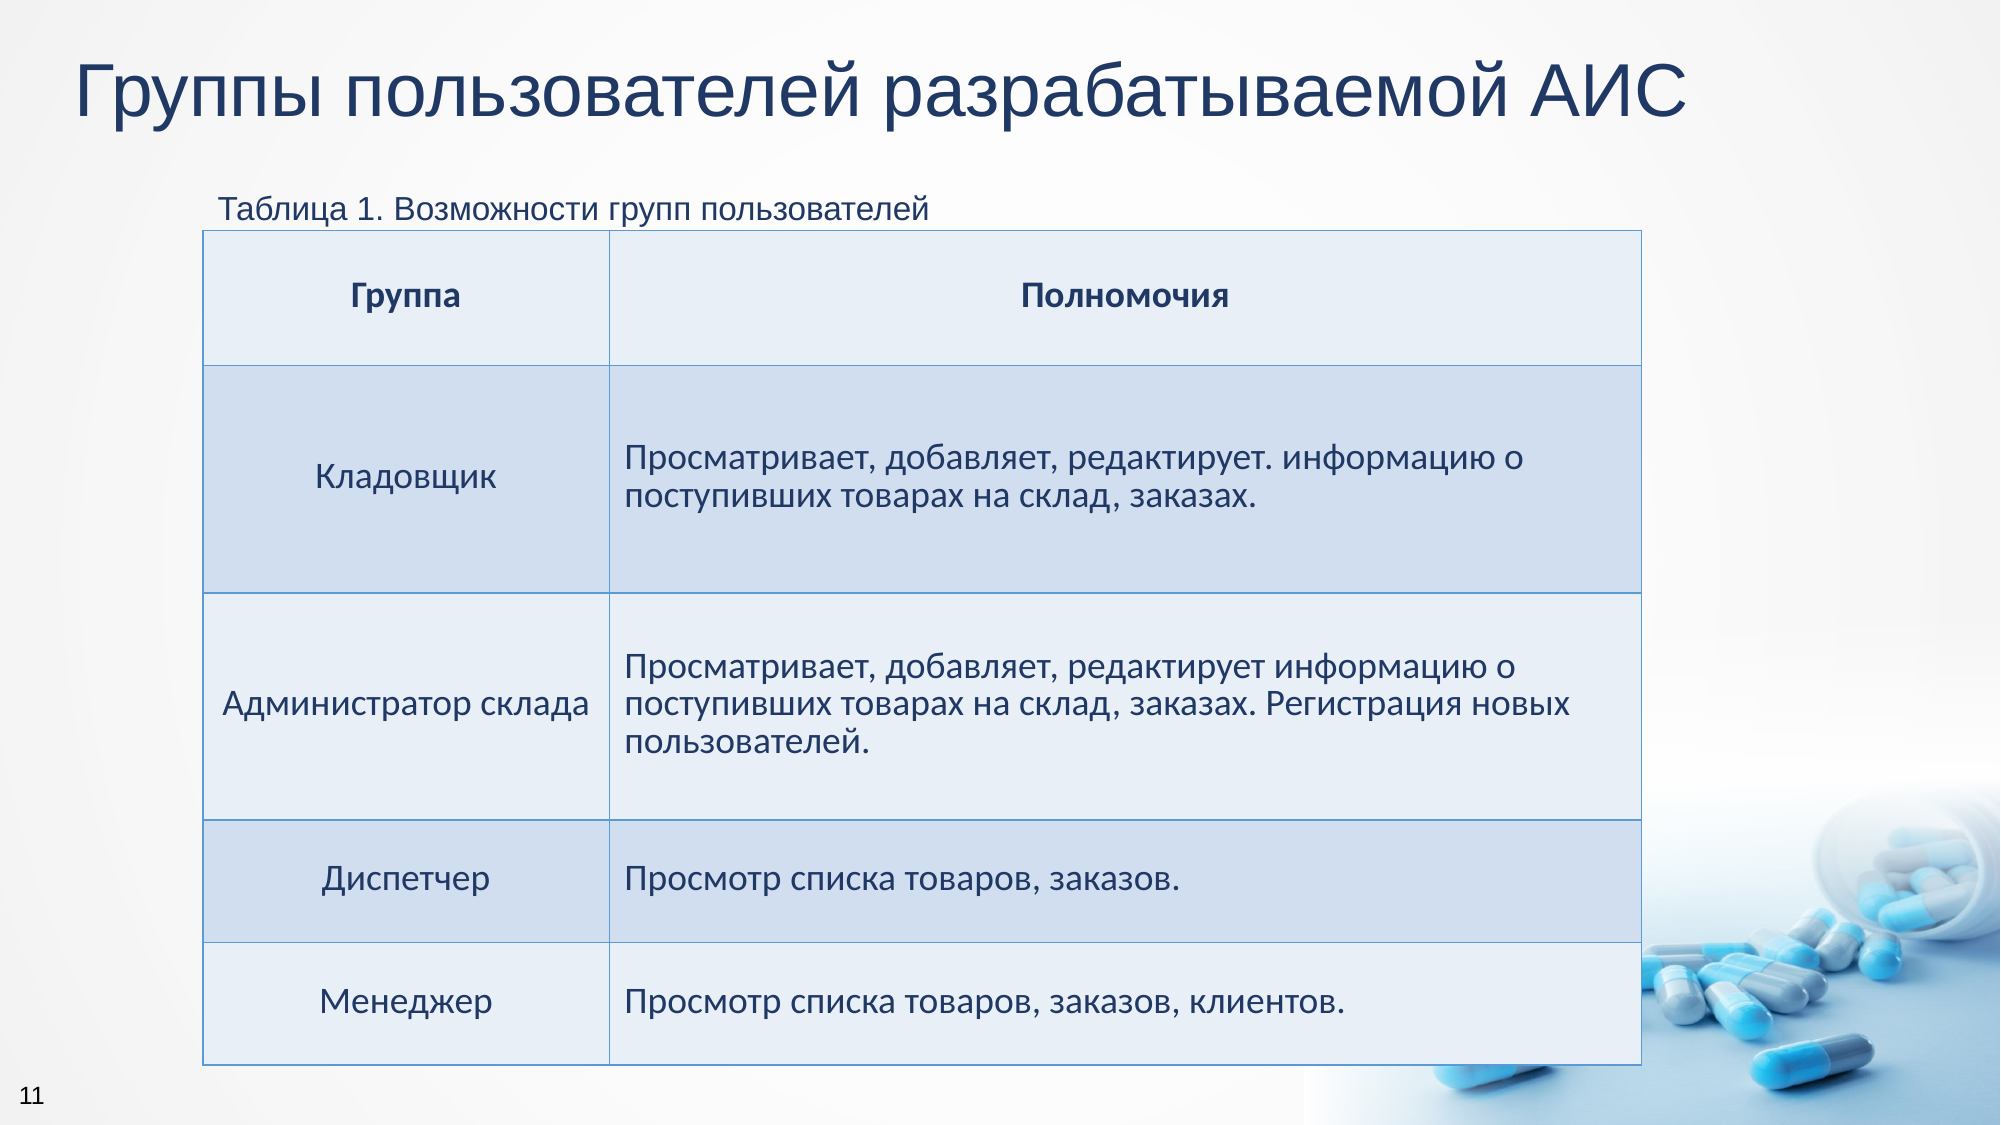

# Группы пользователей разрабатываемой АИС
Таблица 1. Возможности групп пользователей
| Группа | Полномочия |
| --- | --- |
| Кладовщик | Просматривает, добавляет, редактирует. информацию о поступивших товарах на склад, заказах. |
| Администратор склада | Просматривает, добавляет, редактирует информацию о поступивших товарах на склад, заказах. Регистрация новых пользователей. |
| Диспетчер | Просмотр списка товаров, заказов. |
| Менеджер | Просмотр списка товаров, заказов, клиентов. |
11